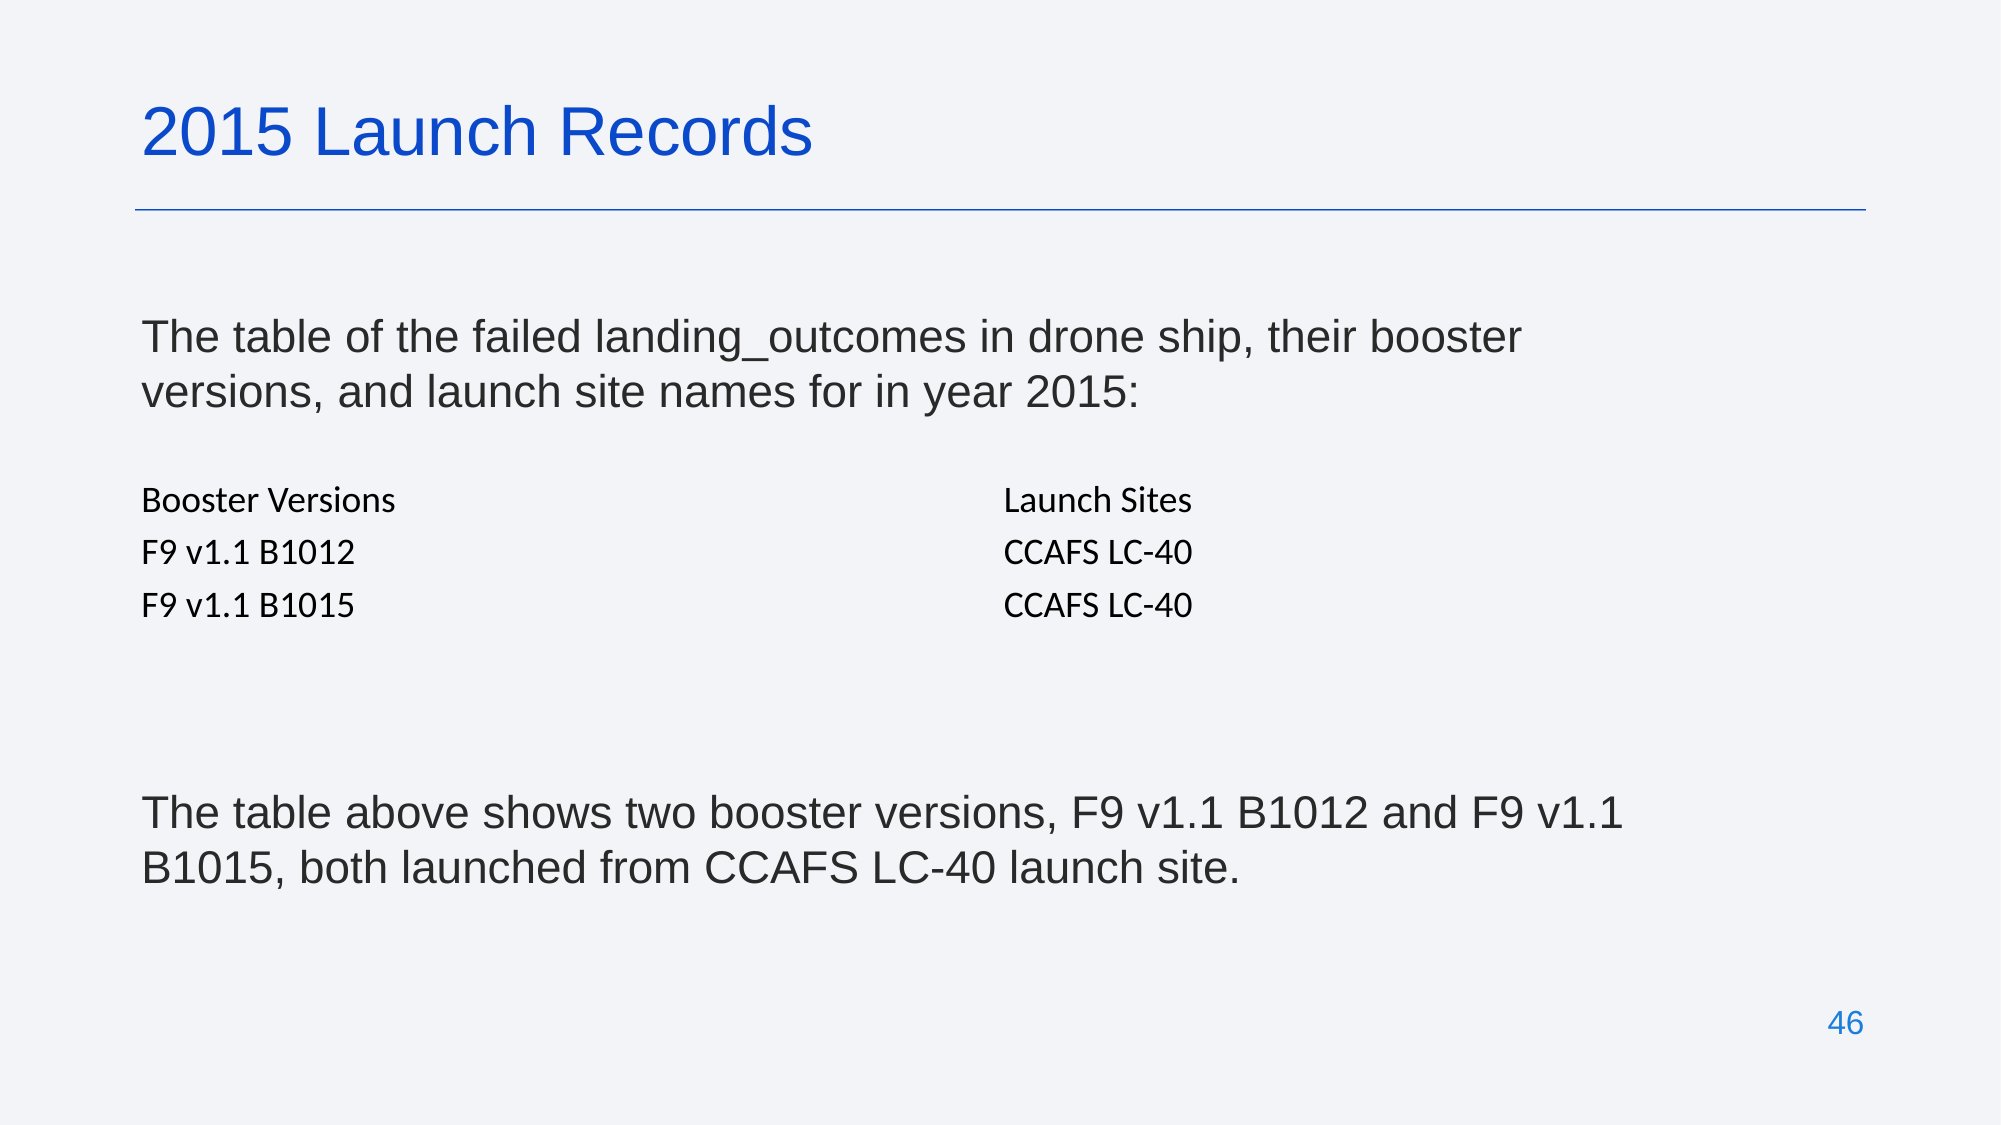

2015 Launch Records
The table of the failed landing_outcomes in drone ship, their booster versions, and launch site names for in year 2015:

The table above shows two booster versions, F9 v1.1 B1012 and F9 v1.1 B1015, both launched from CCAFS LC-40 launch site.
| Booster Versions | Launch Sites |
| --- | --- |
| F9 v1.1 B1012 | CCAFS LC-40 |
| F9 v1.1 B1015 | CCAFS LC-40 |
46